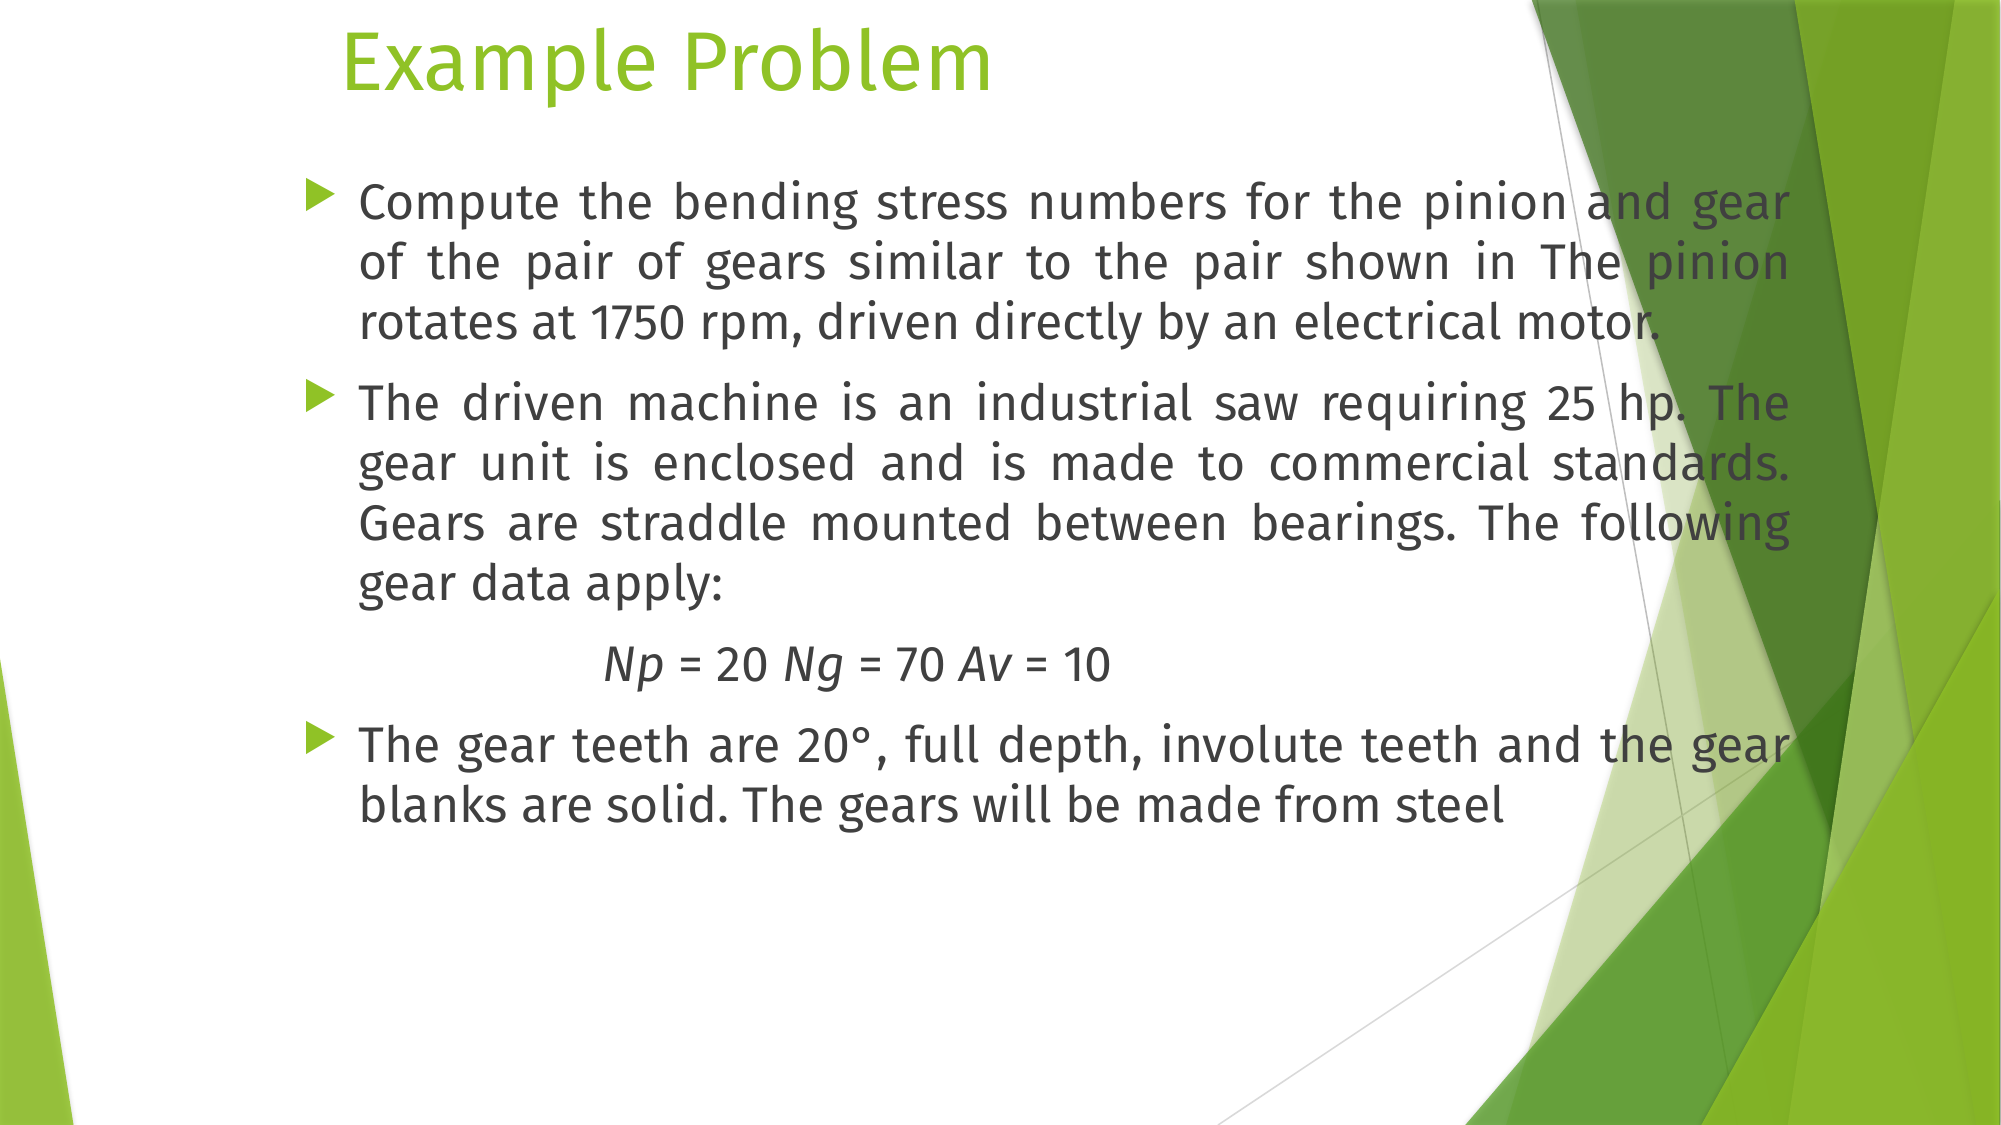

# Example Problem
Compute the bending stress numbers for the pinion and gear of the pair of gears similar to the pair shown in The pinion rotates at 1750 rpm, driven directly by an electrical motor.
The driven machine is an industrial saw requiring 25 hp. The gear unit is enclosed and is made to commercial standards. Gears are straddle mounted between bearings. The following gear data apply:
		Np = 20 Ng = 70 Av = 10
The gear teeth are 20°, full depth, involute teeth and the gear blanks are solid. The gears will be made from steel